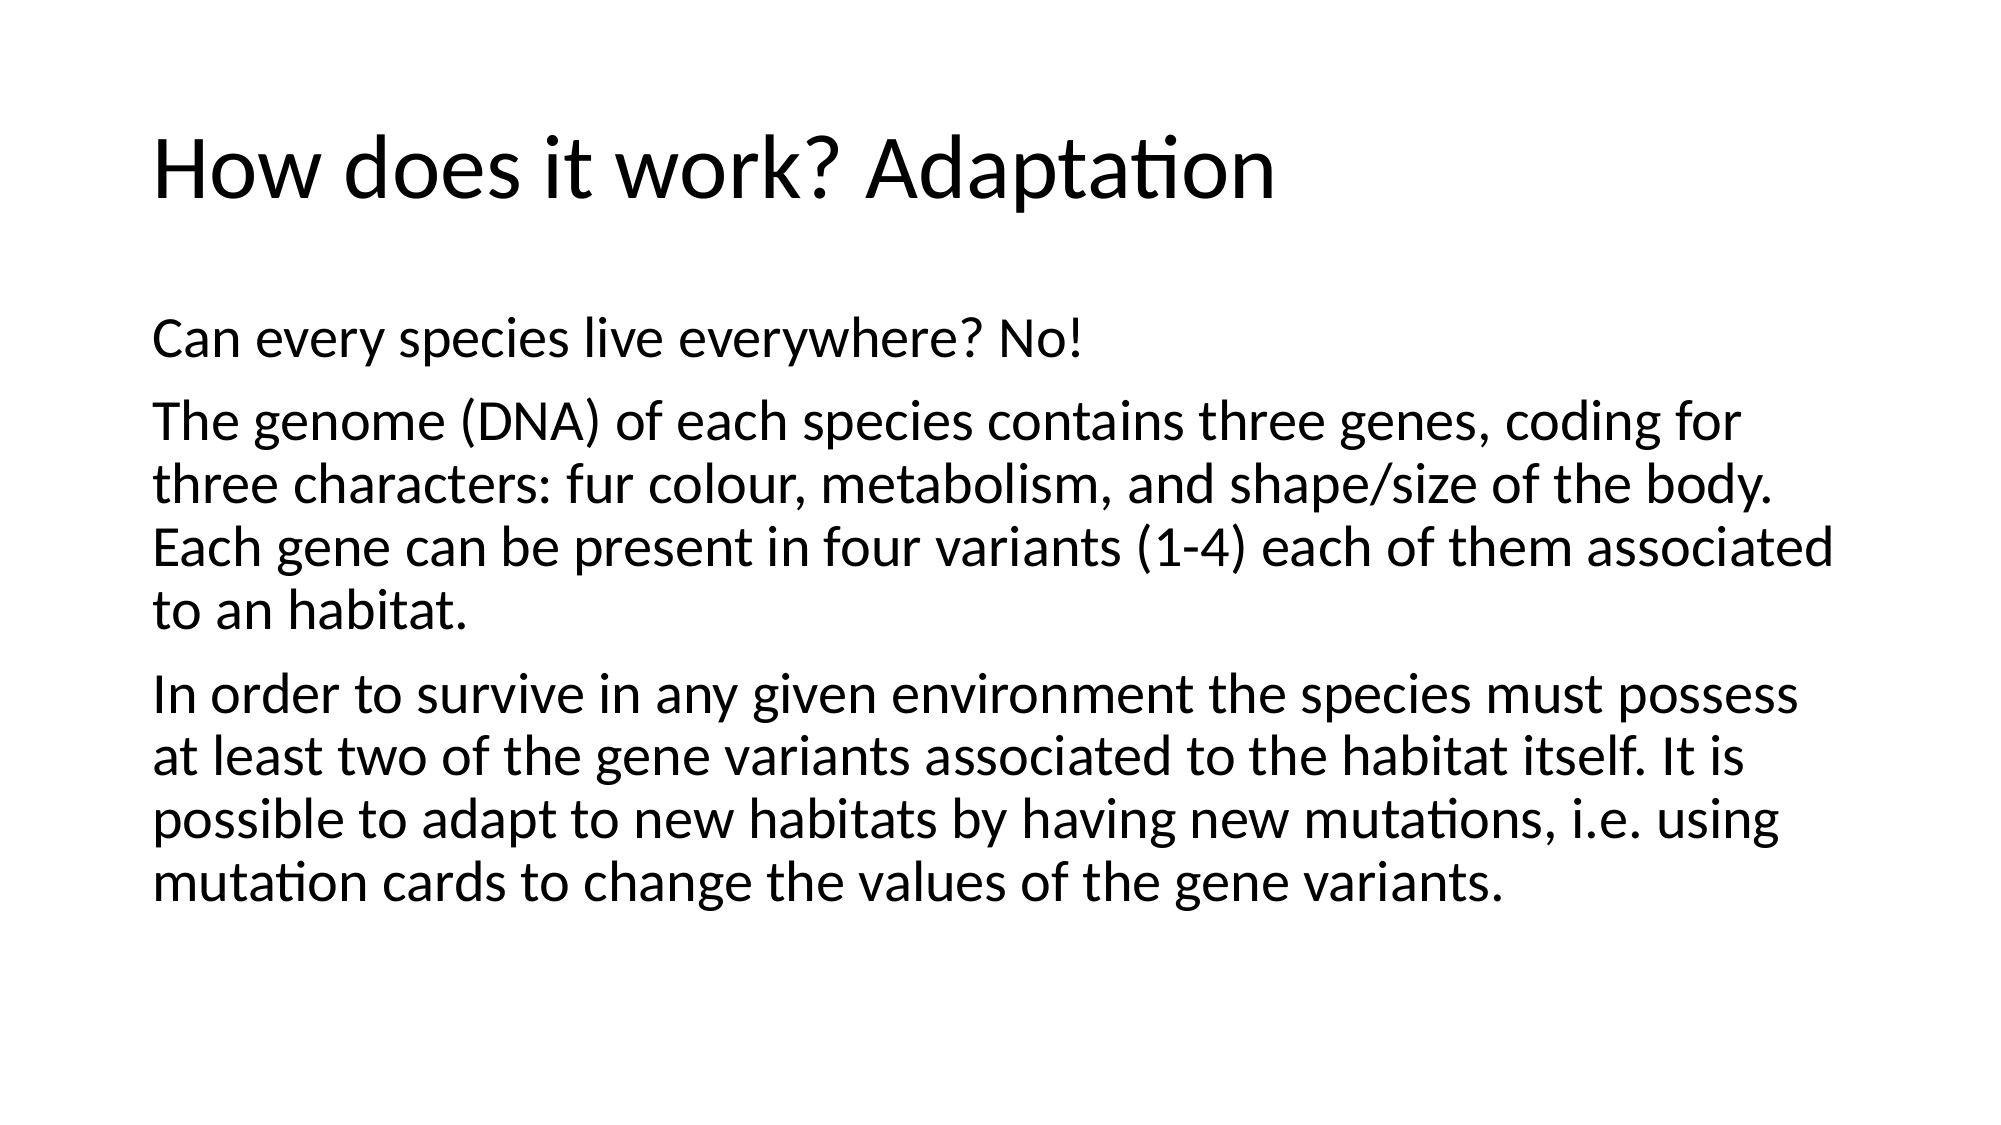

# How does it work? Adaptation
Can every species live everywhere? No!
The genome (DNA) of each species contains three genes, coding for three characters: fur colour, metabolism, and shape/size of the body. Each gene can be present in four variants (1-4) each of them associated to an habitat.
In order to survive in any given environment the species must possess at least two of the gene variants associated to the habitat itself. It is possible to adapt to new habitats by having new mutations, i.e. using mutation cards to change the values of the gene variants.